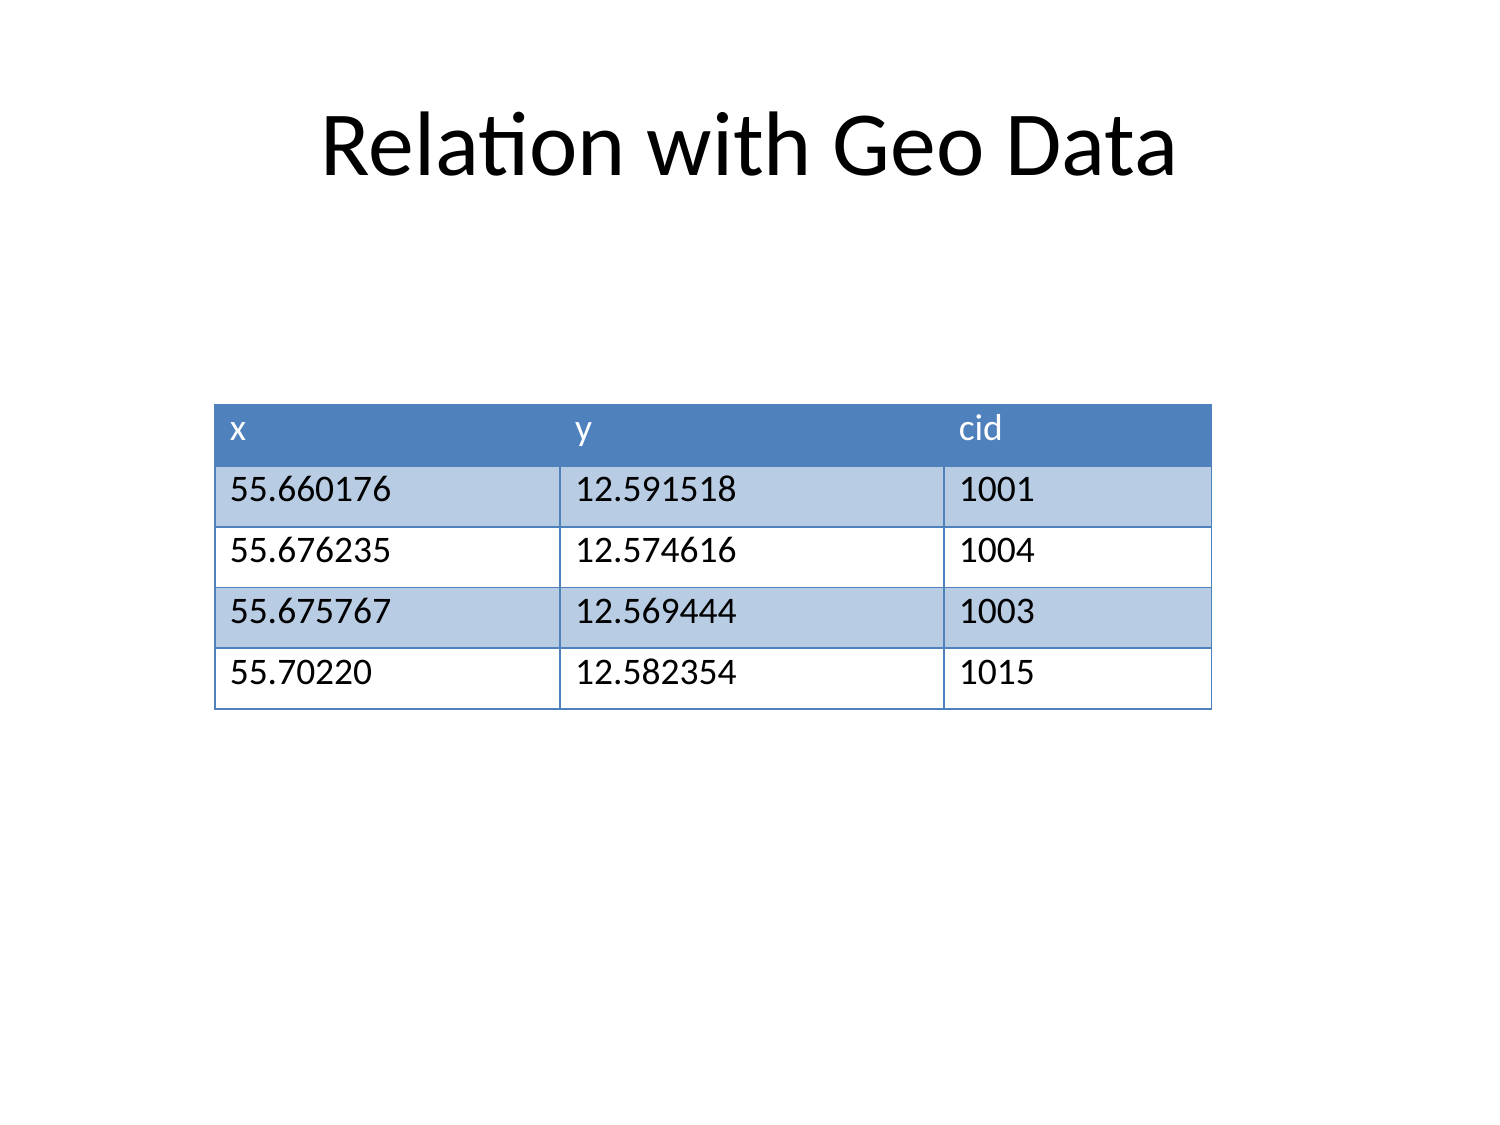

# Relation with Geo Data
| x | y | cid |
| --- | --- | --- |
| 55.660176 | 12.591518 | 1001 |
| 55.676235 | 12.574616 | 1004 |
| 55.675767 | 12.569444 | 1003 |
| 55.70220 | 12.582354 | 1015 |